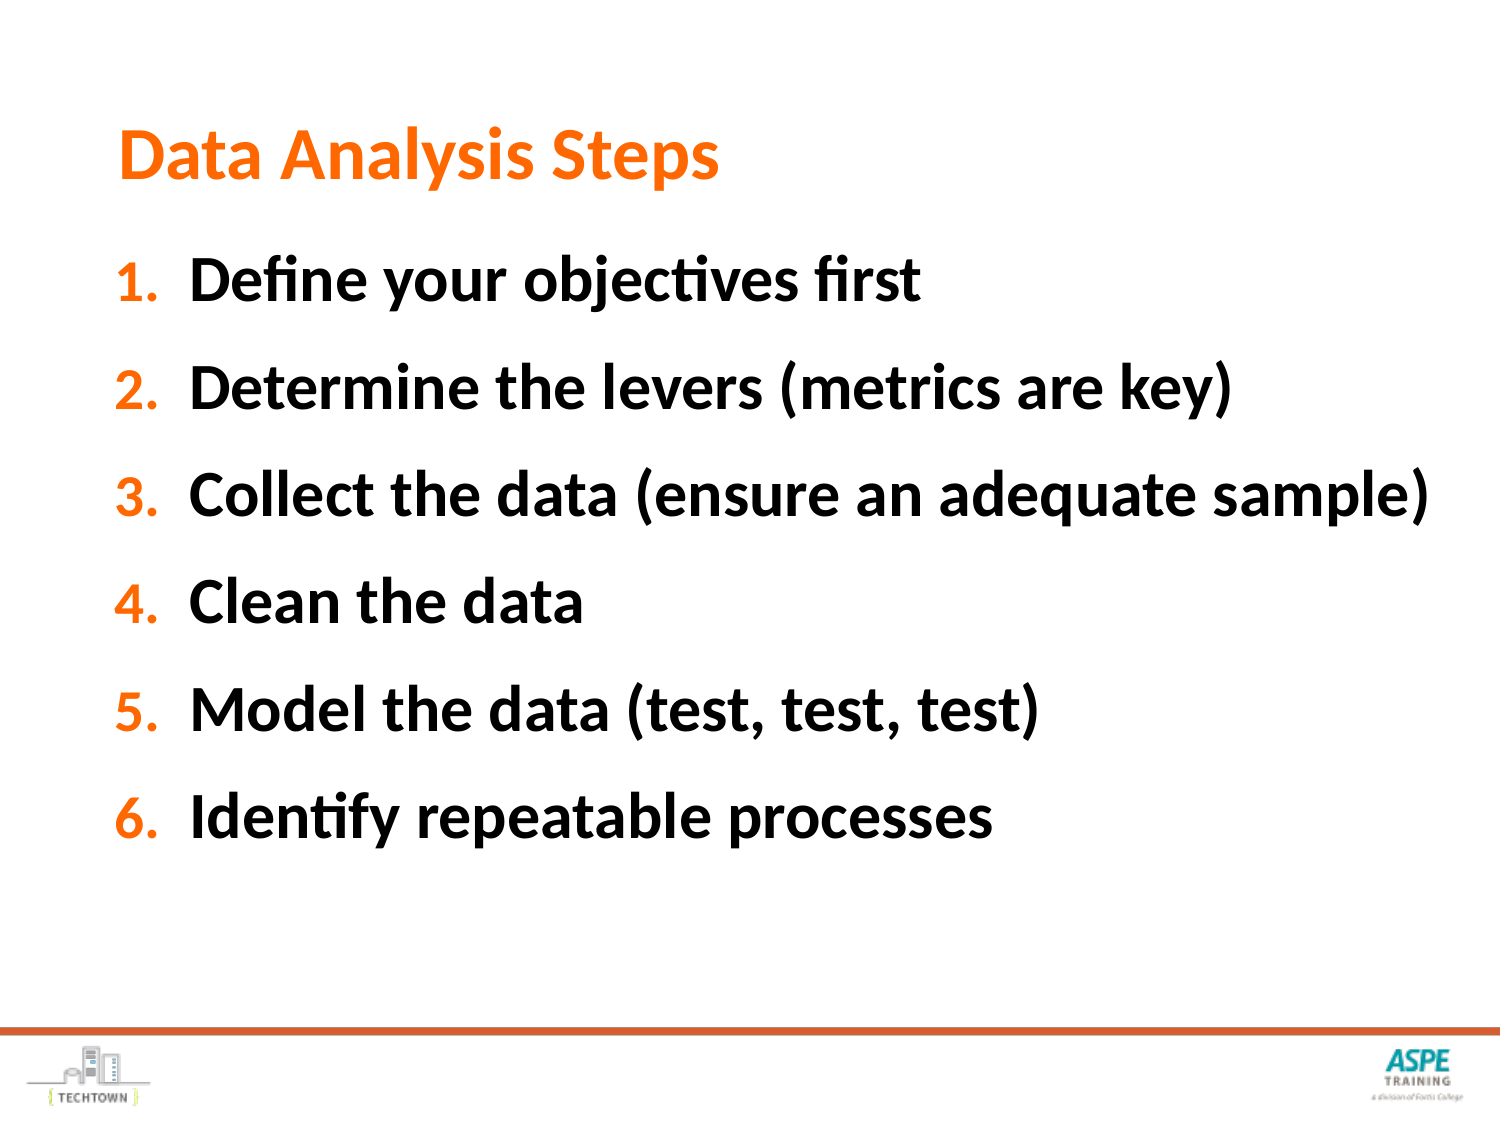

# Data Analysis Steps
Define your objectives first
Determine the levers (metrics are key)
Collect the data (ensure an adequate sample)
Clean the data
Model the data (test, test, test)
Identify repeatable processes